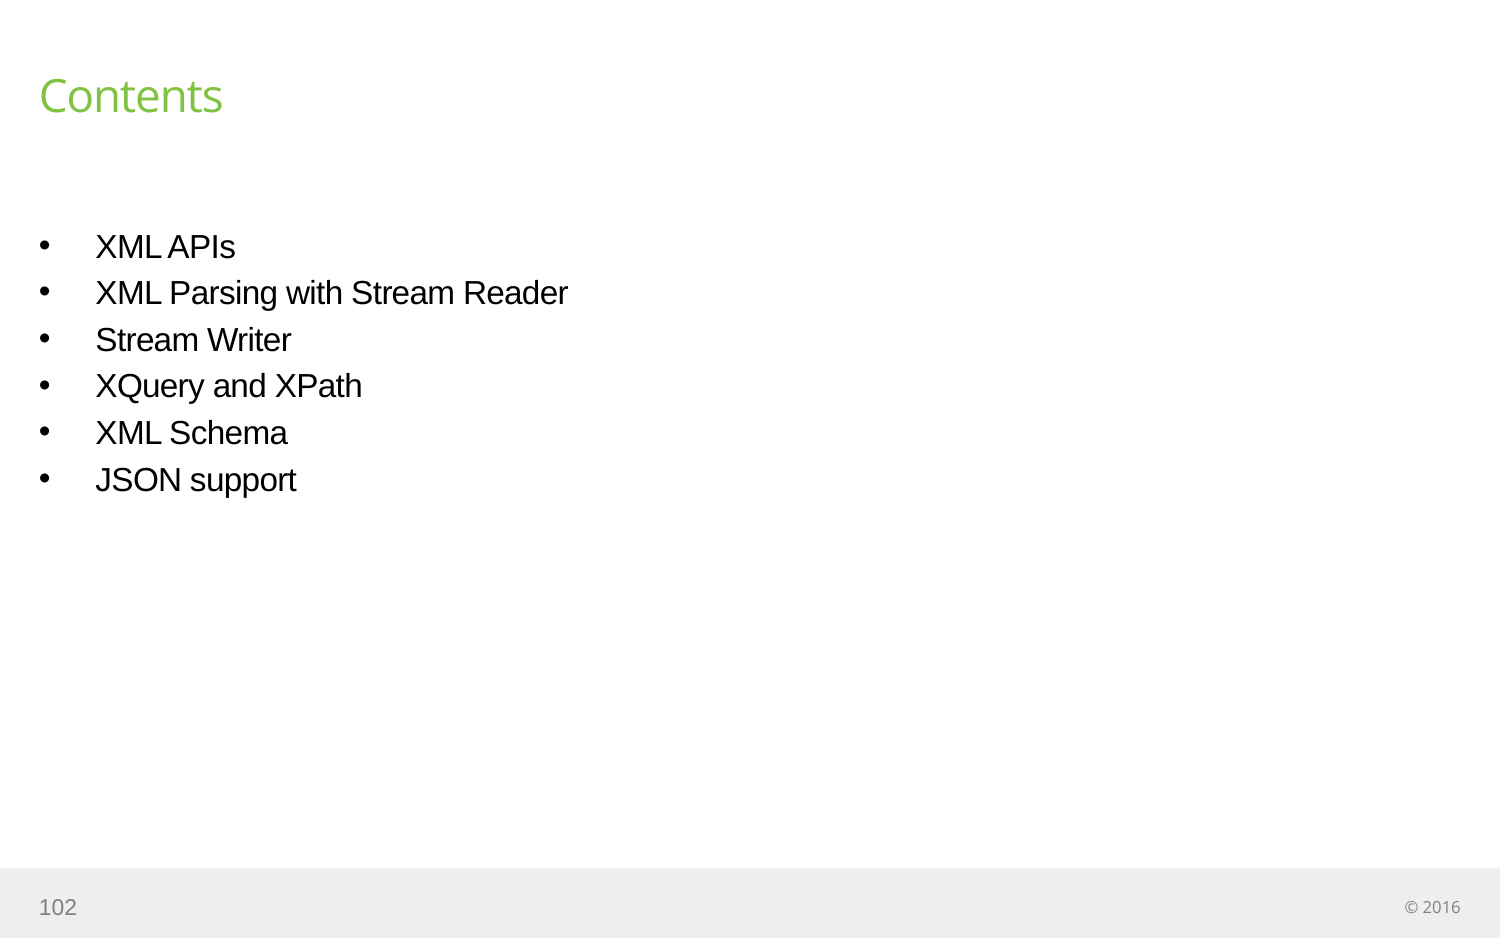

# Contents
XML APIs
XML Parsing with Stream Reader
Stream Writer
XQuery and XPath
XML Schema
JSON support

102
© 2016